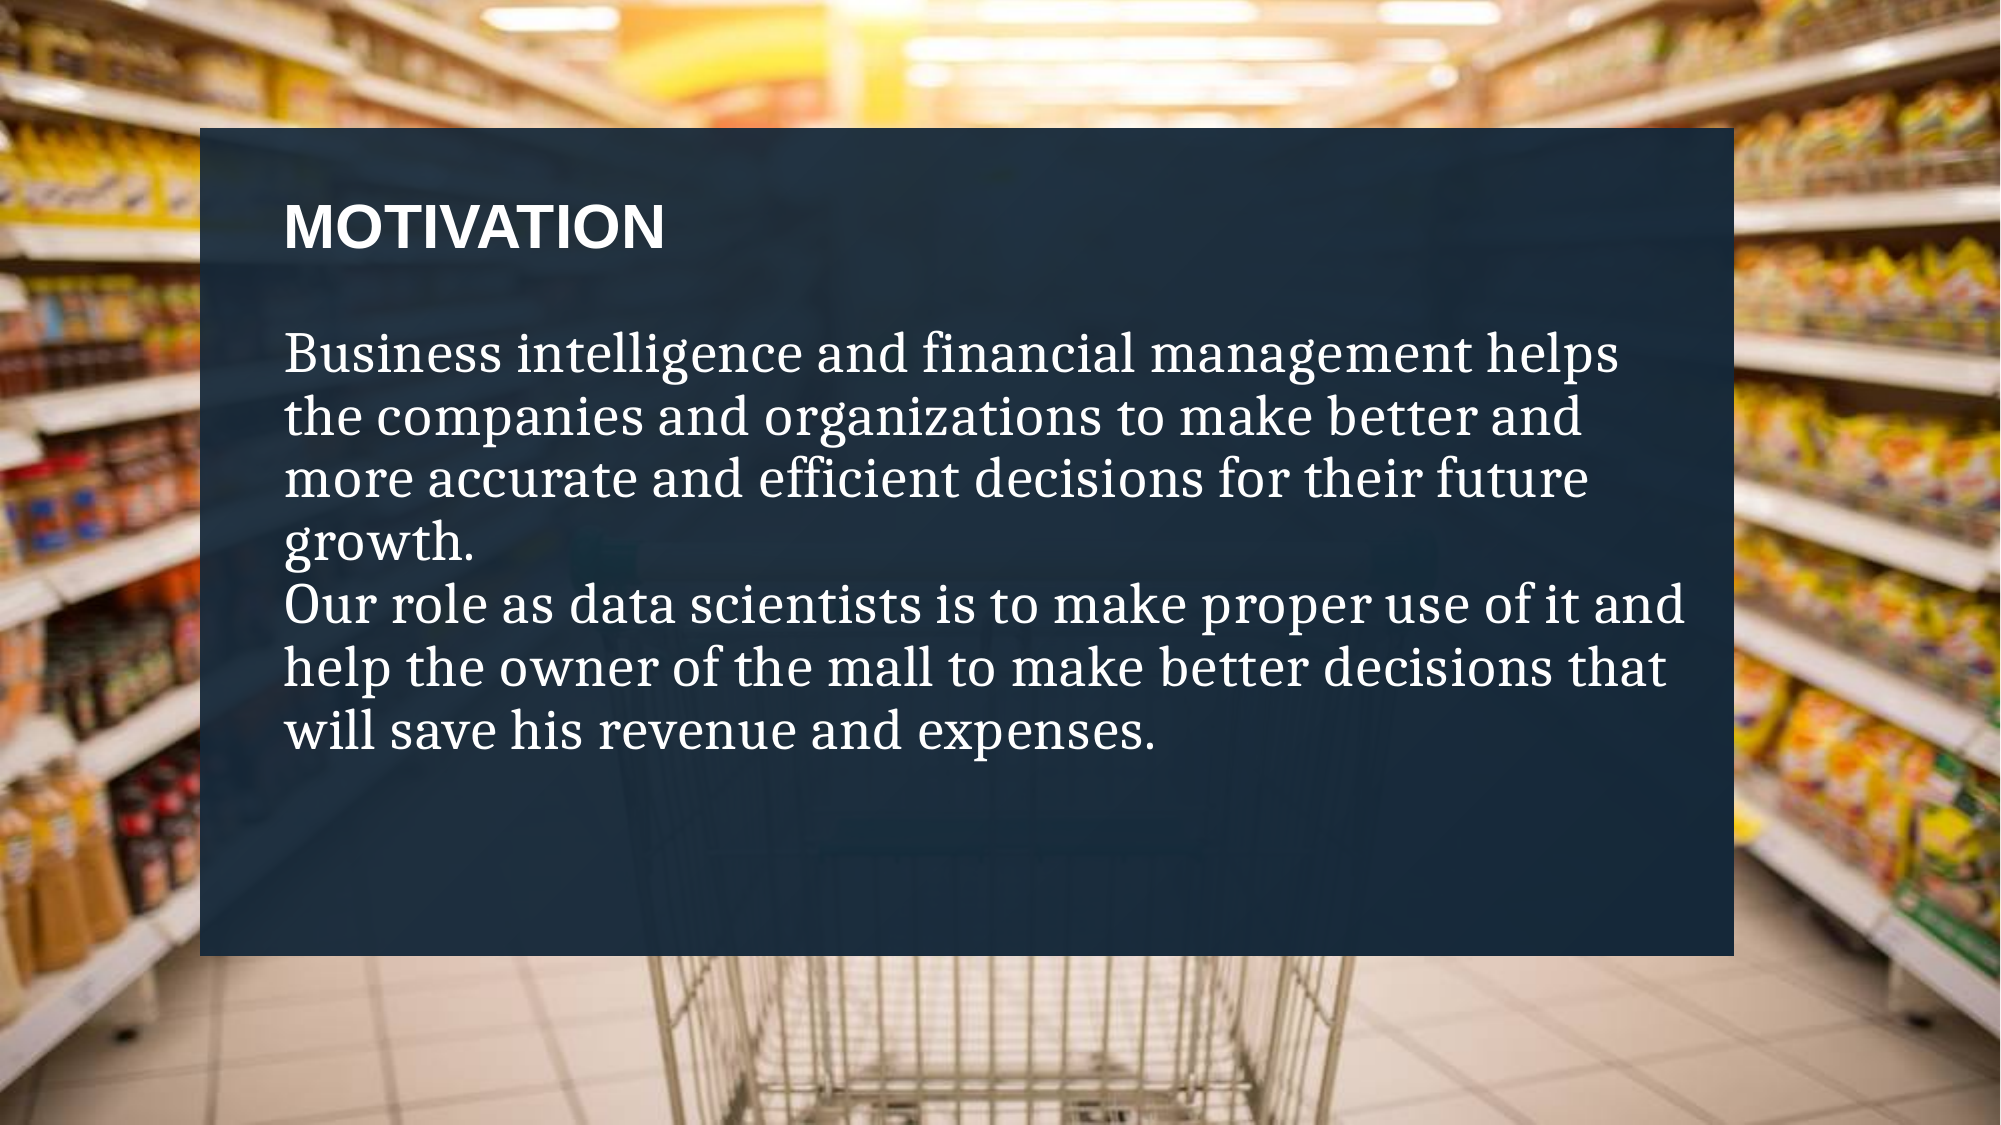

MOTIVATION
Business intelligence and financial management helps the companies and organizations to make better and more accurate and efficient decisions for their future growth.
Our role as data scientists is to make proper use of it and help the owner of the mall to make better decisions that will save his revenue and expenses.